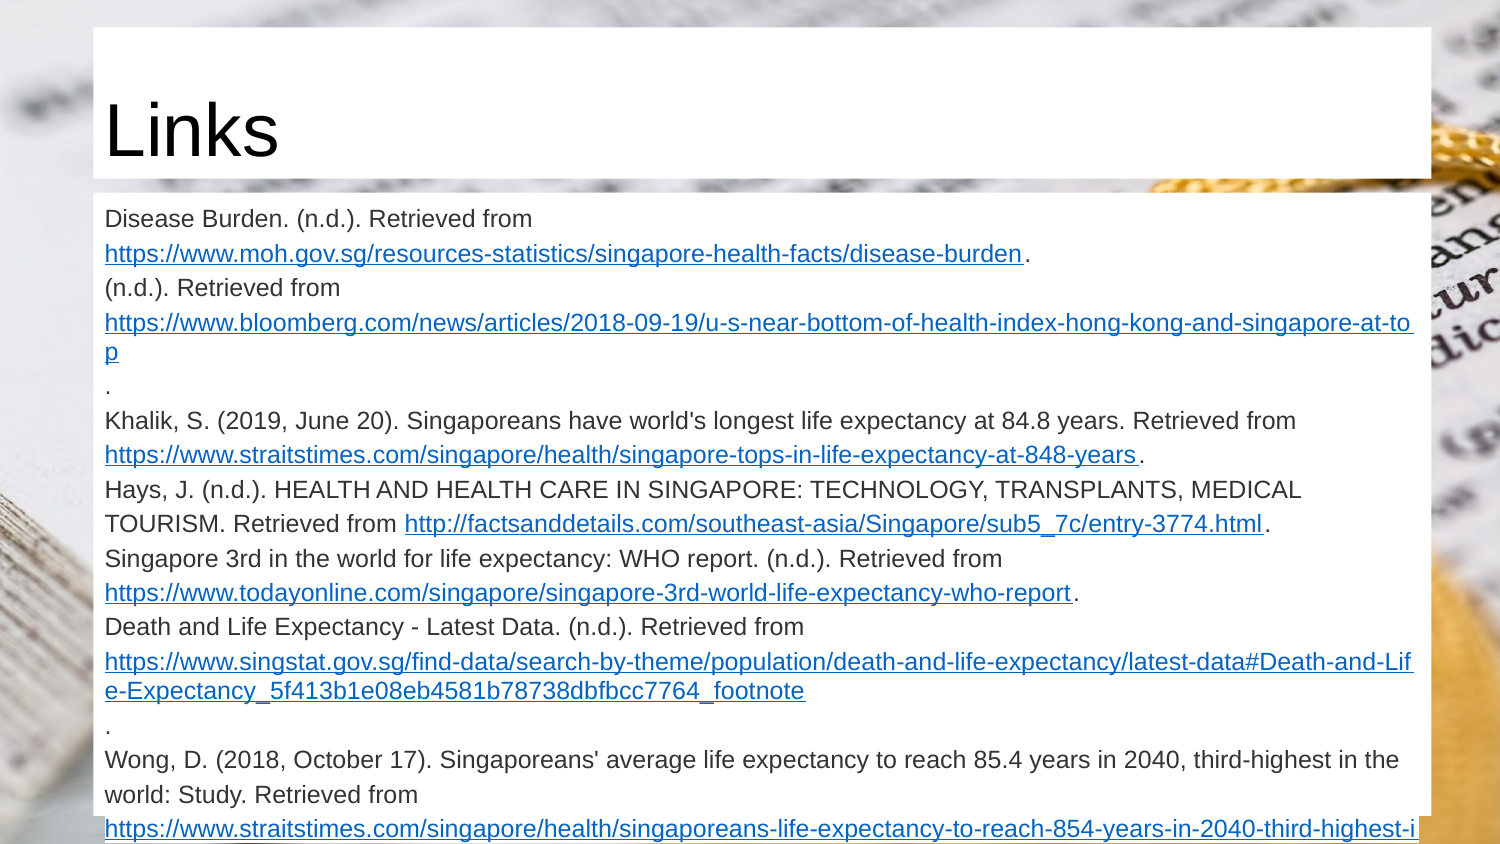

# Links
Disease Burden. (n.d.). Retrieved from https://www.moh.gov.sg/resources-statistics/singapore-health-facts/disease-burden.
(n.d.). Retrieved from https://www.bloomberg.com/news/articles/2018-09-19/u-s-near-bottom-of-health-index-hong-kong-and-singapore-at-top.
Khalik, S. (2019, June 20). Singaporeans have world's longest life expectancy at 84.8 years. Retrieved from https://www.straitstimes.com/singapore/health/singapore-tops-in-life-expectancy-at-848-years.
Hays, J. (n.d.). HEALTH AND HEALTH CARE IN SINGAPORE: TECHNOLOGY, TRANSPLANTS, MEDICAL TOURISM. Retrieved from http://factsanddetails.com/southeast-asia/Singapore/sub5_7c/entry-3774.html.
Singapore 3rd in the world for life expectancy: WHO report. (n.d.). Retrieved from https://www.todayonline.com/singapore/singapore-3rd-world-life-expectancy-who-report.
Death and Life Expectancy - Latest Data. (n.d.). Retrieved from https://www.singstat.gov.sg/find-data/search-by-theme/population/death-and-life-expectancy/latest-data#Death-and-Life-Expectancy_5f413b1e08eb4581b78738dbfbcc7764_footnote.
Wong, D. (2018, October 17). Singaporeans' average life expectancy to reach 85.4 years in 2040, third-highest in the world: Study. Retrieved from https://www.straitstimes.com/singapore/health/singaporeans-life-expectancy-to-reach-854-years-in-2040-third-highest-in-the-world.
(n.d.). Retrieved from https://www.google.com/search?q=hospital&rlz=1C1CHBF_enSG840SG840&sxsrf=ACYBGNQlHph-vo44e19DrhWXYHLBr68HAQ:1575117568035&source=lnms&tbm=isch&sa=X&ved=2ahUKEwjh4vyY-pHmAhXpILcAHU1HAAoQ_AUoAnoECA8QBA&biw=1280&bih=529#imgrc=qTn18HyWBxMmTM.